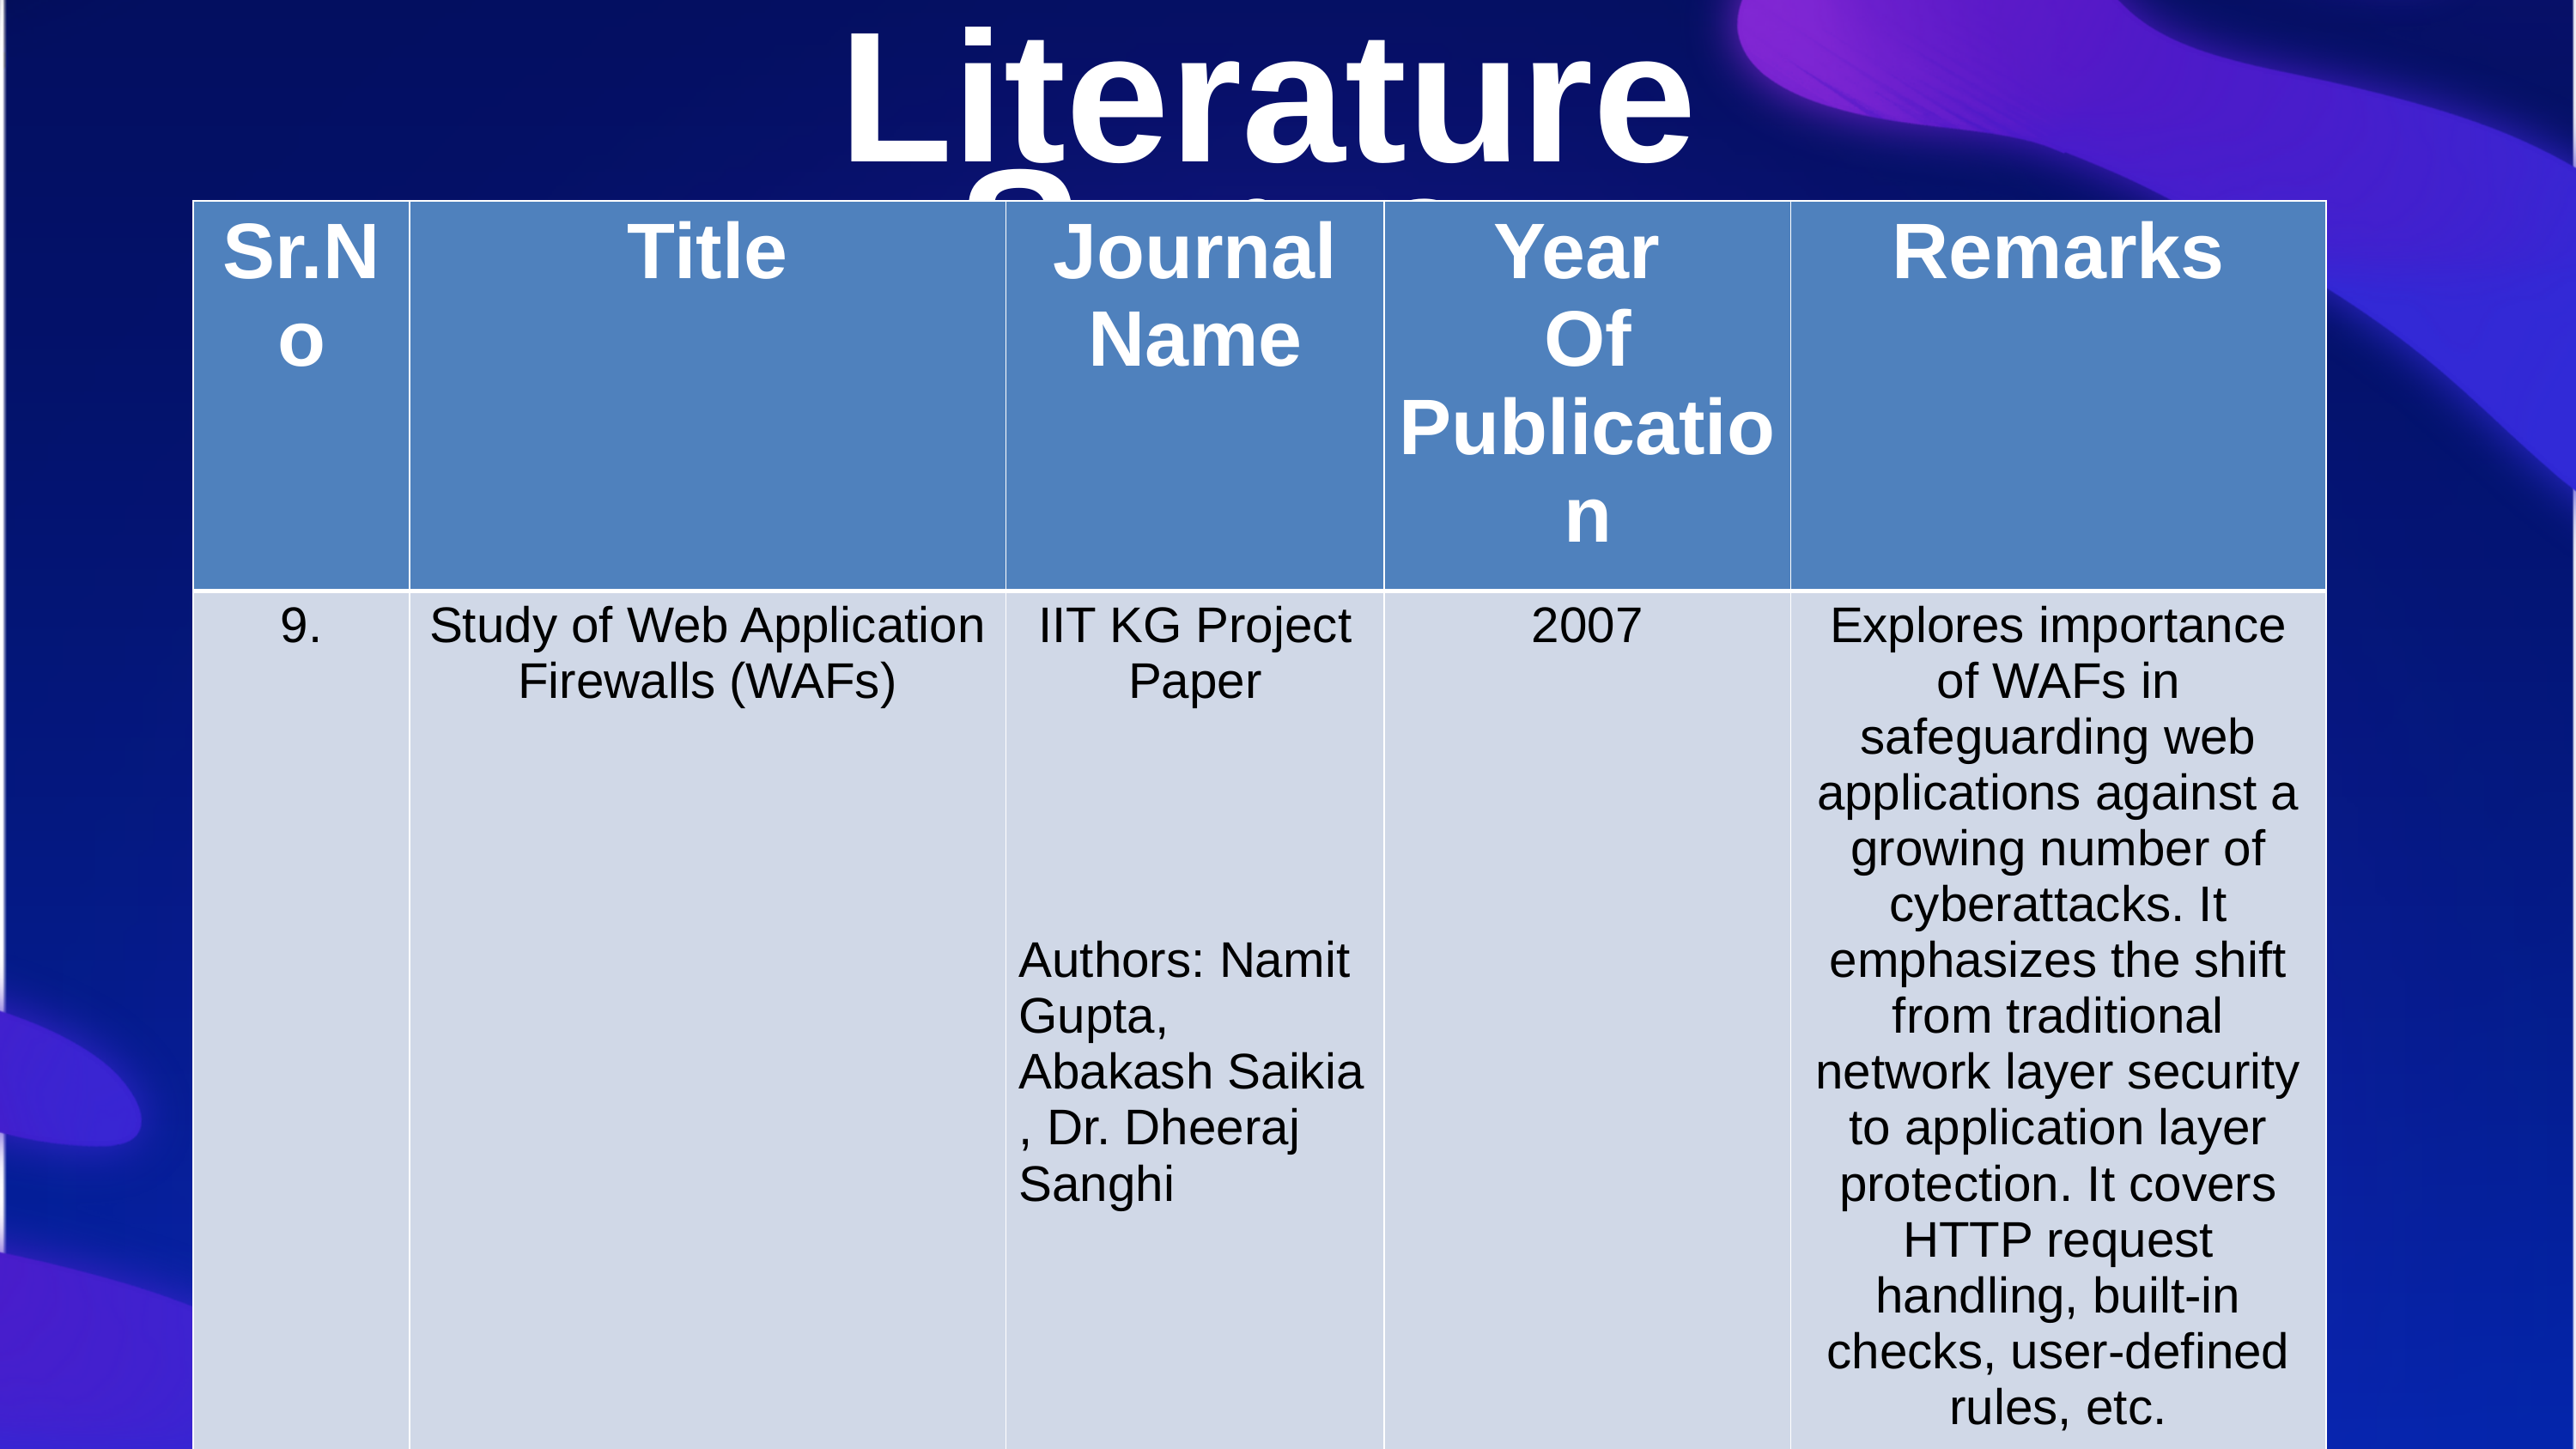

Literature Survey
| Sr.No | Title | Journal Name | Year Of Publication | Remarks |
| --- | --- | --- | --- | --- |
| 9. | Study of Web Application Firewalls (WAFs) | IIT KG Project Paper Authors: Namit Gupta, Abakash Saikia , Dr. Dheeraj Sanghi | 2007 | Explores importance of WAFs in safeguarding web applications against a growing number of cyberattacks. It emphasizes the shift from traditional network layer security to application layer protection. It covers HTTP request handling, built-in checks, user-defined rules, etc. |